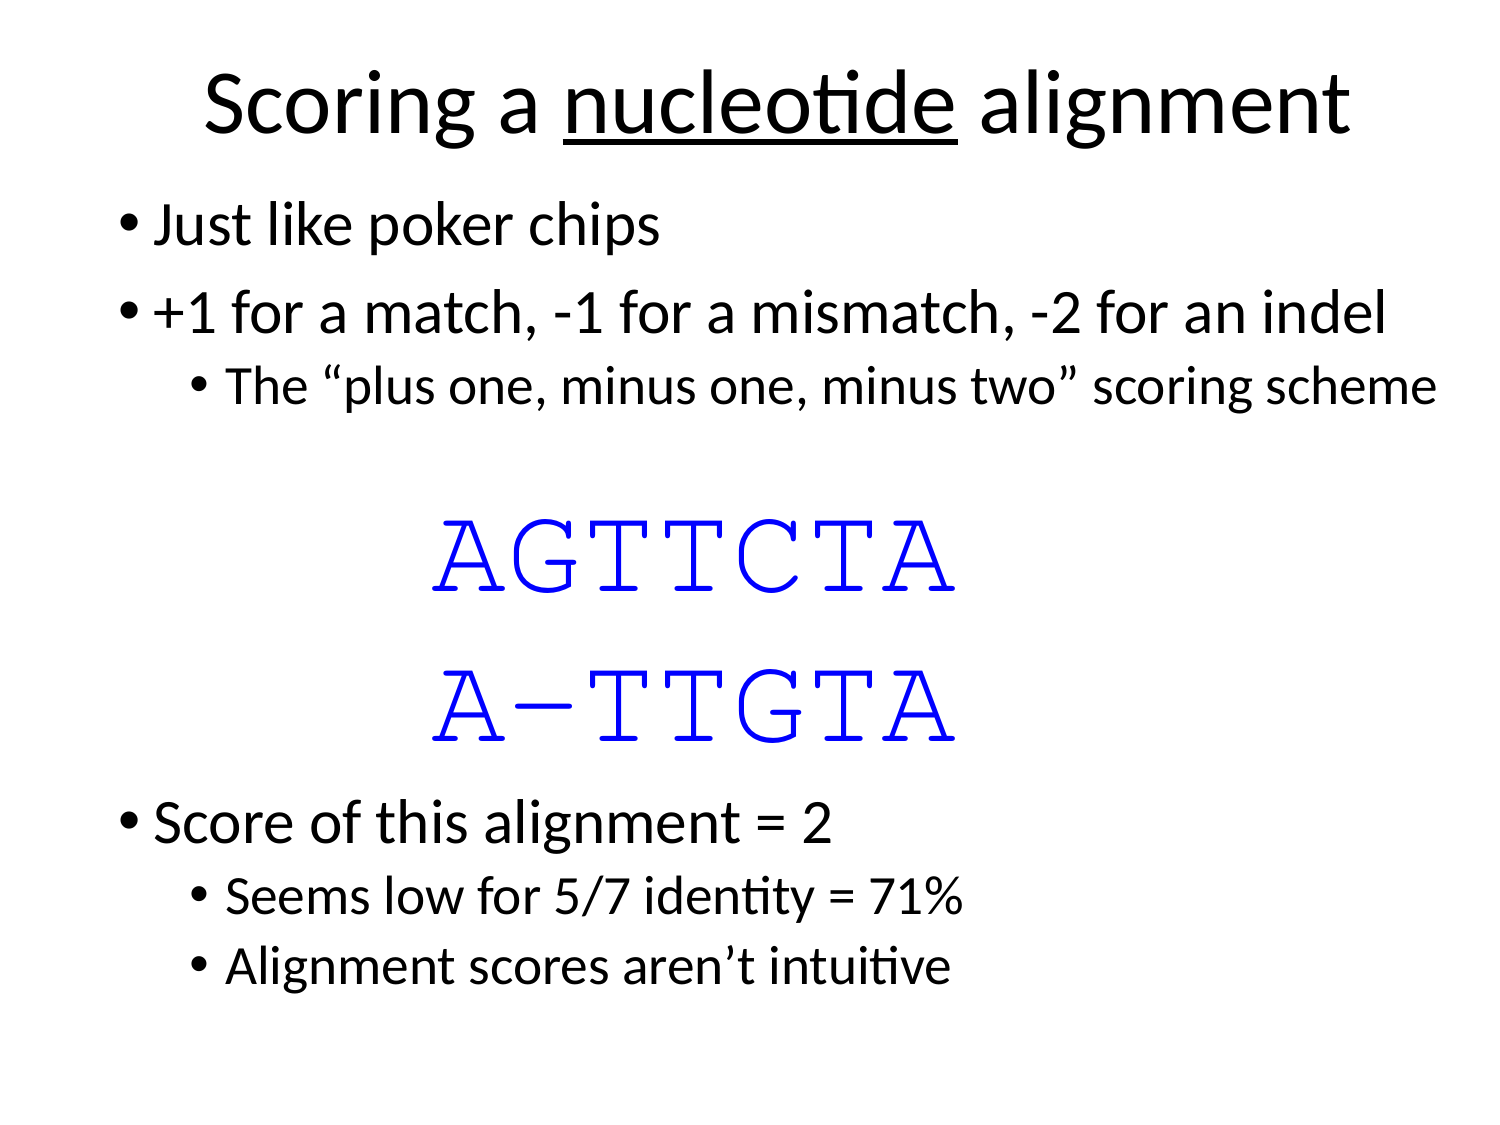

# Scoring a nucleotide alignment
Just like poker chips
+1 for a match, -1 for a mismatch, -2 for an indel
The “plus one, minus one, minus two” scoring scheme

Score of this alignment = 2
Seems low for 5/7 identity = 71%
Alignment scores aren’t intuitive
AGTTCTA
A-TTGTA